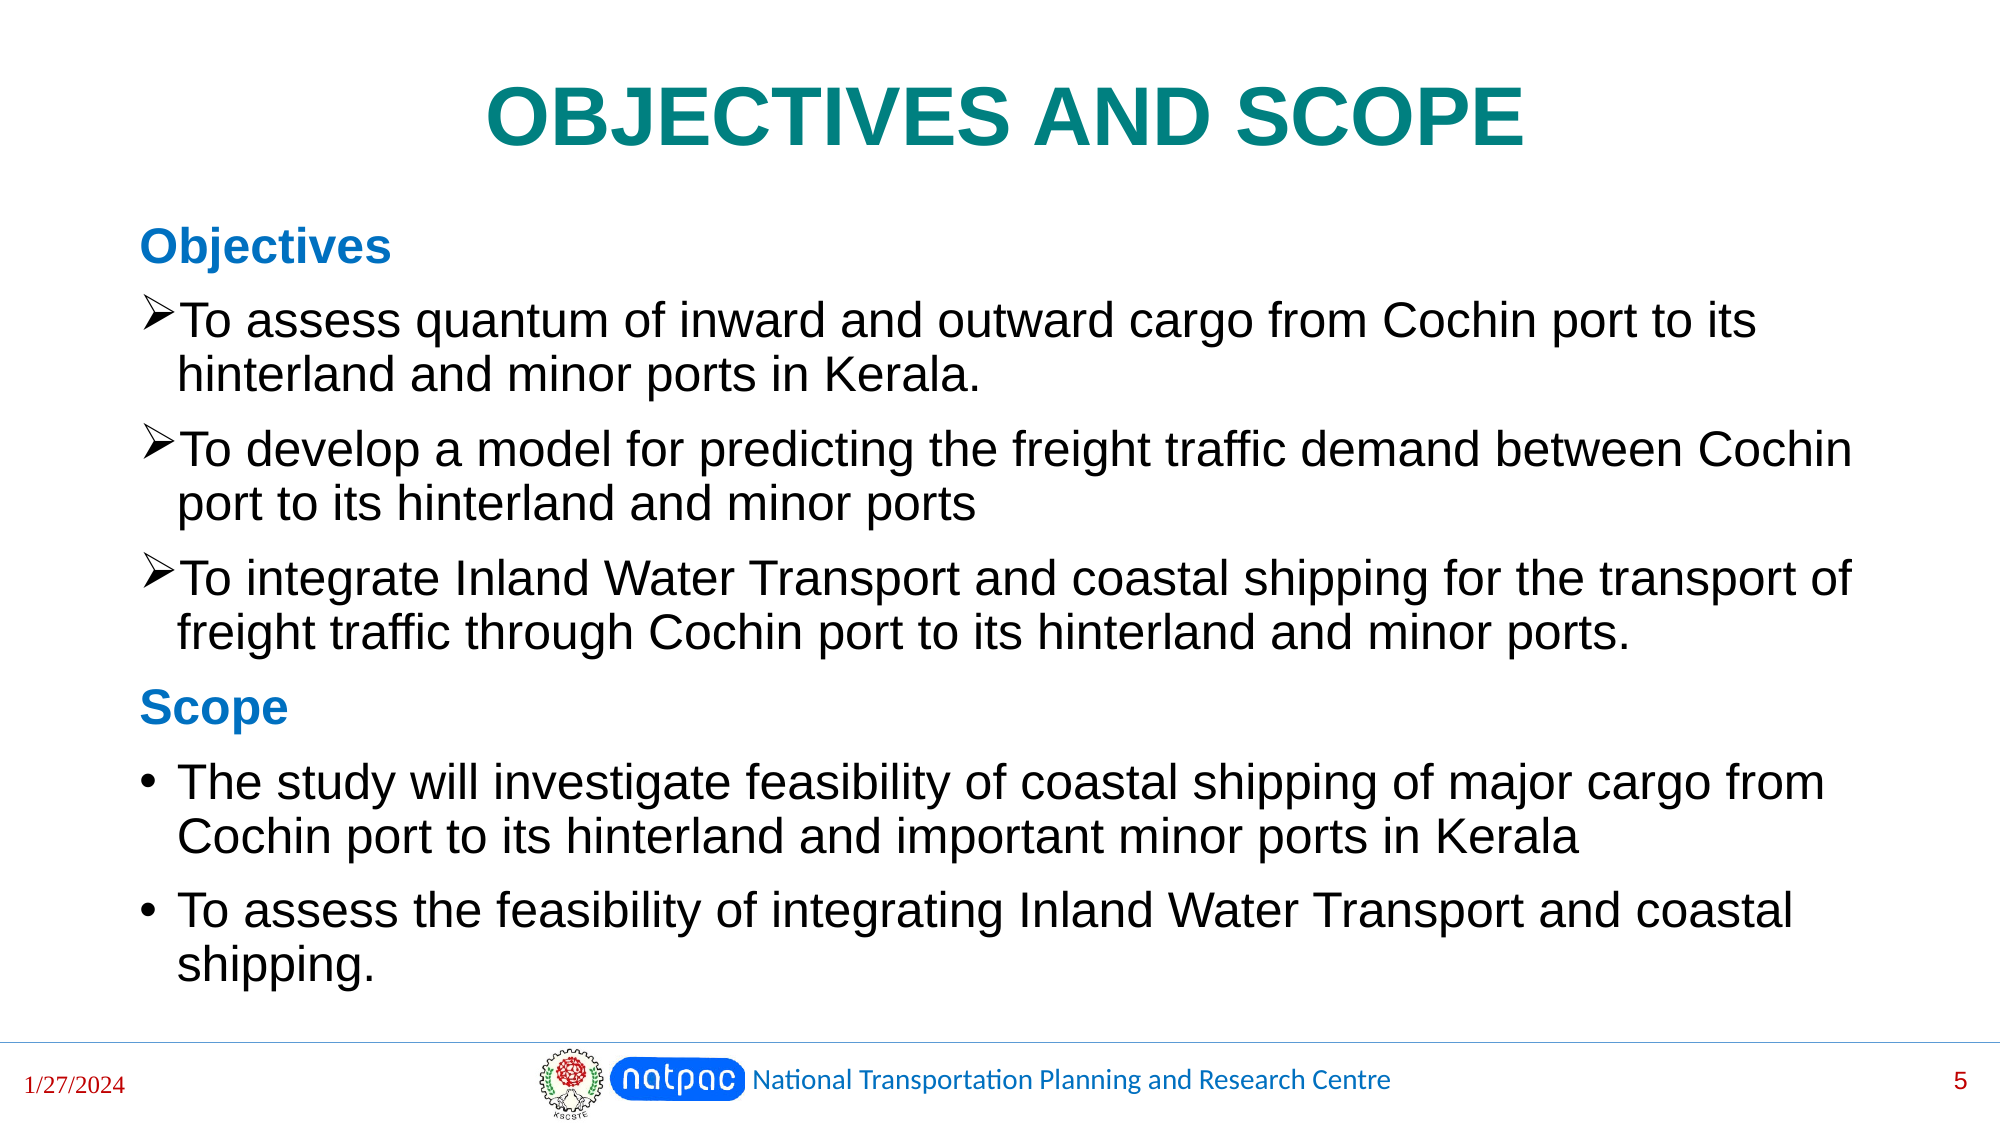

# OBJECTIVES AND SCOPE
Objectives
To assess quantum of inward and outward cargo from Cochin port to its hinterland and minor ports in Kerala.
To develop a model for predicting the freight traffic demand between Cochin port to its hinterland and minor ports
To integrate Inland Water Transport and coastal shipping for the transport of freight traffic through Cochin port to its hinterland and minor ports.
Scope
The study will investigate feasibility of coastal shipping of major cargo from Cochin port to its hinterland and important minor ports in Kerala
To assess the feasibility of integrating Inland Water Transport and coastal shipping.

National Transportation Planning and Research Centre